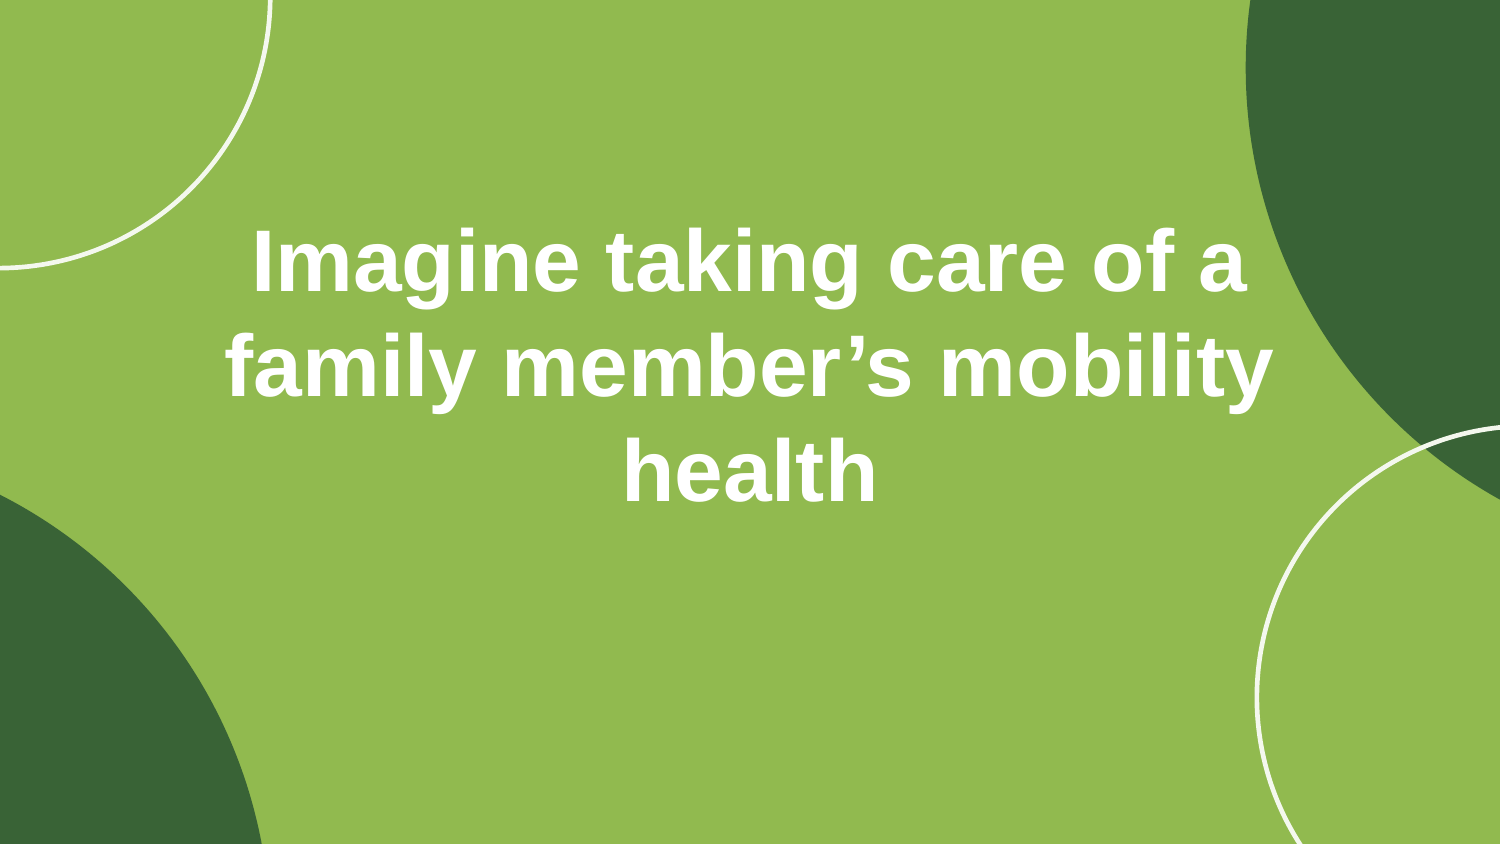

# Imagine taking care of a family member’s mobility health